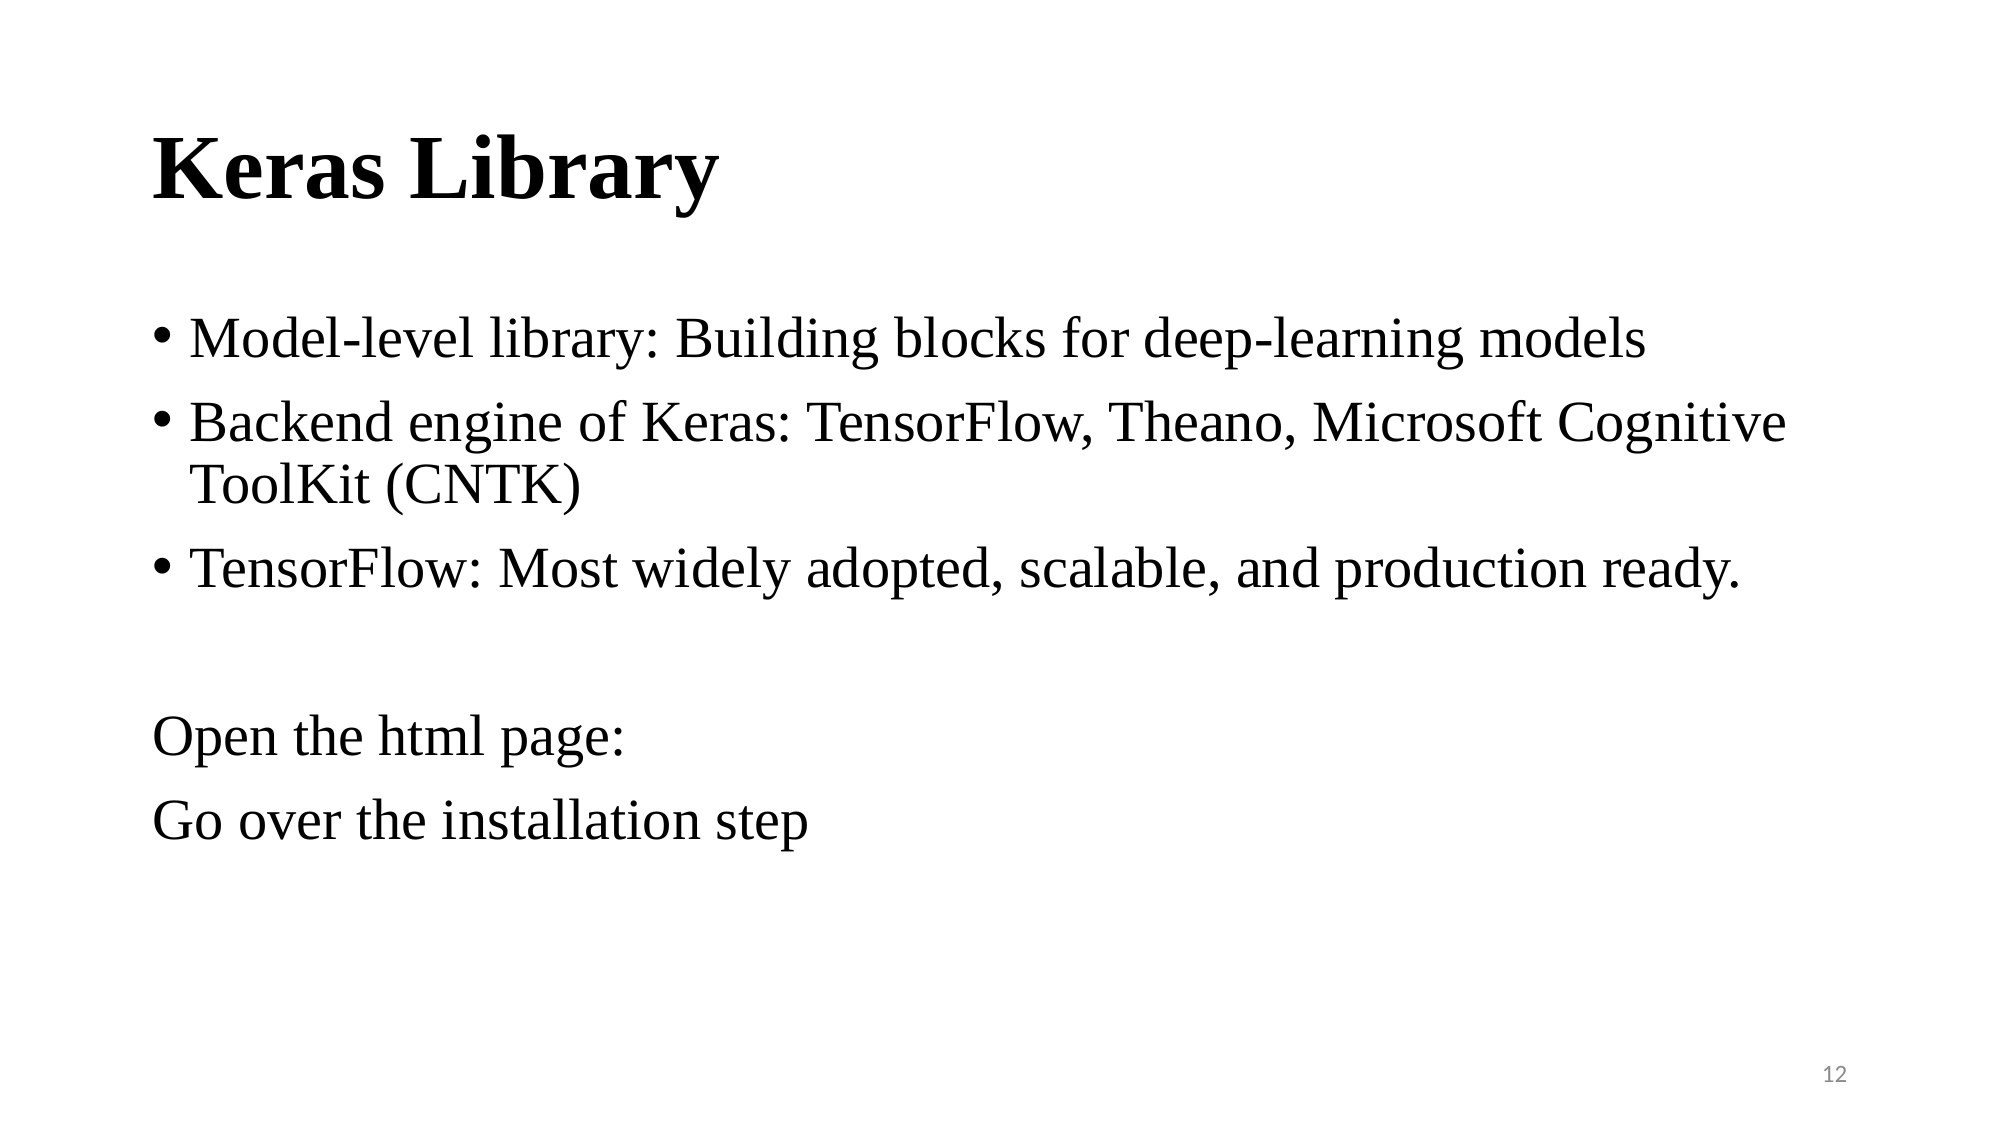

# Keras Library
Model-level library: Building blocks for deep-learning models
Backend engine of Keras: TensorFlow, Theano, Microsoft Cognitive ToolKit (CNTK)
TensorFlow: Most widely adopted, scalable, and production ready.

Open the html page:
Go over the installation step

12